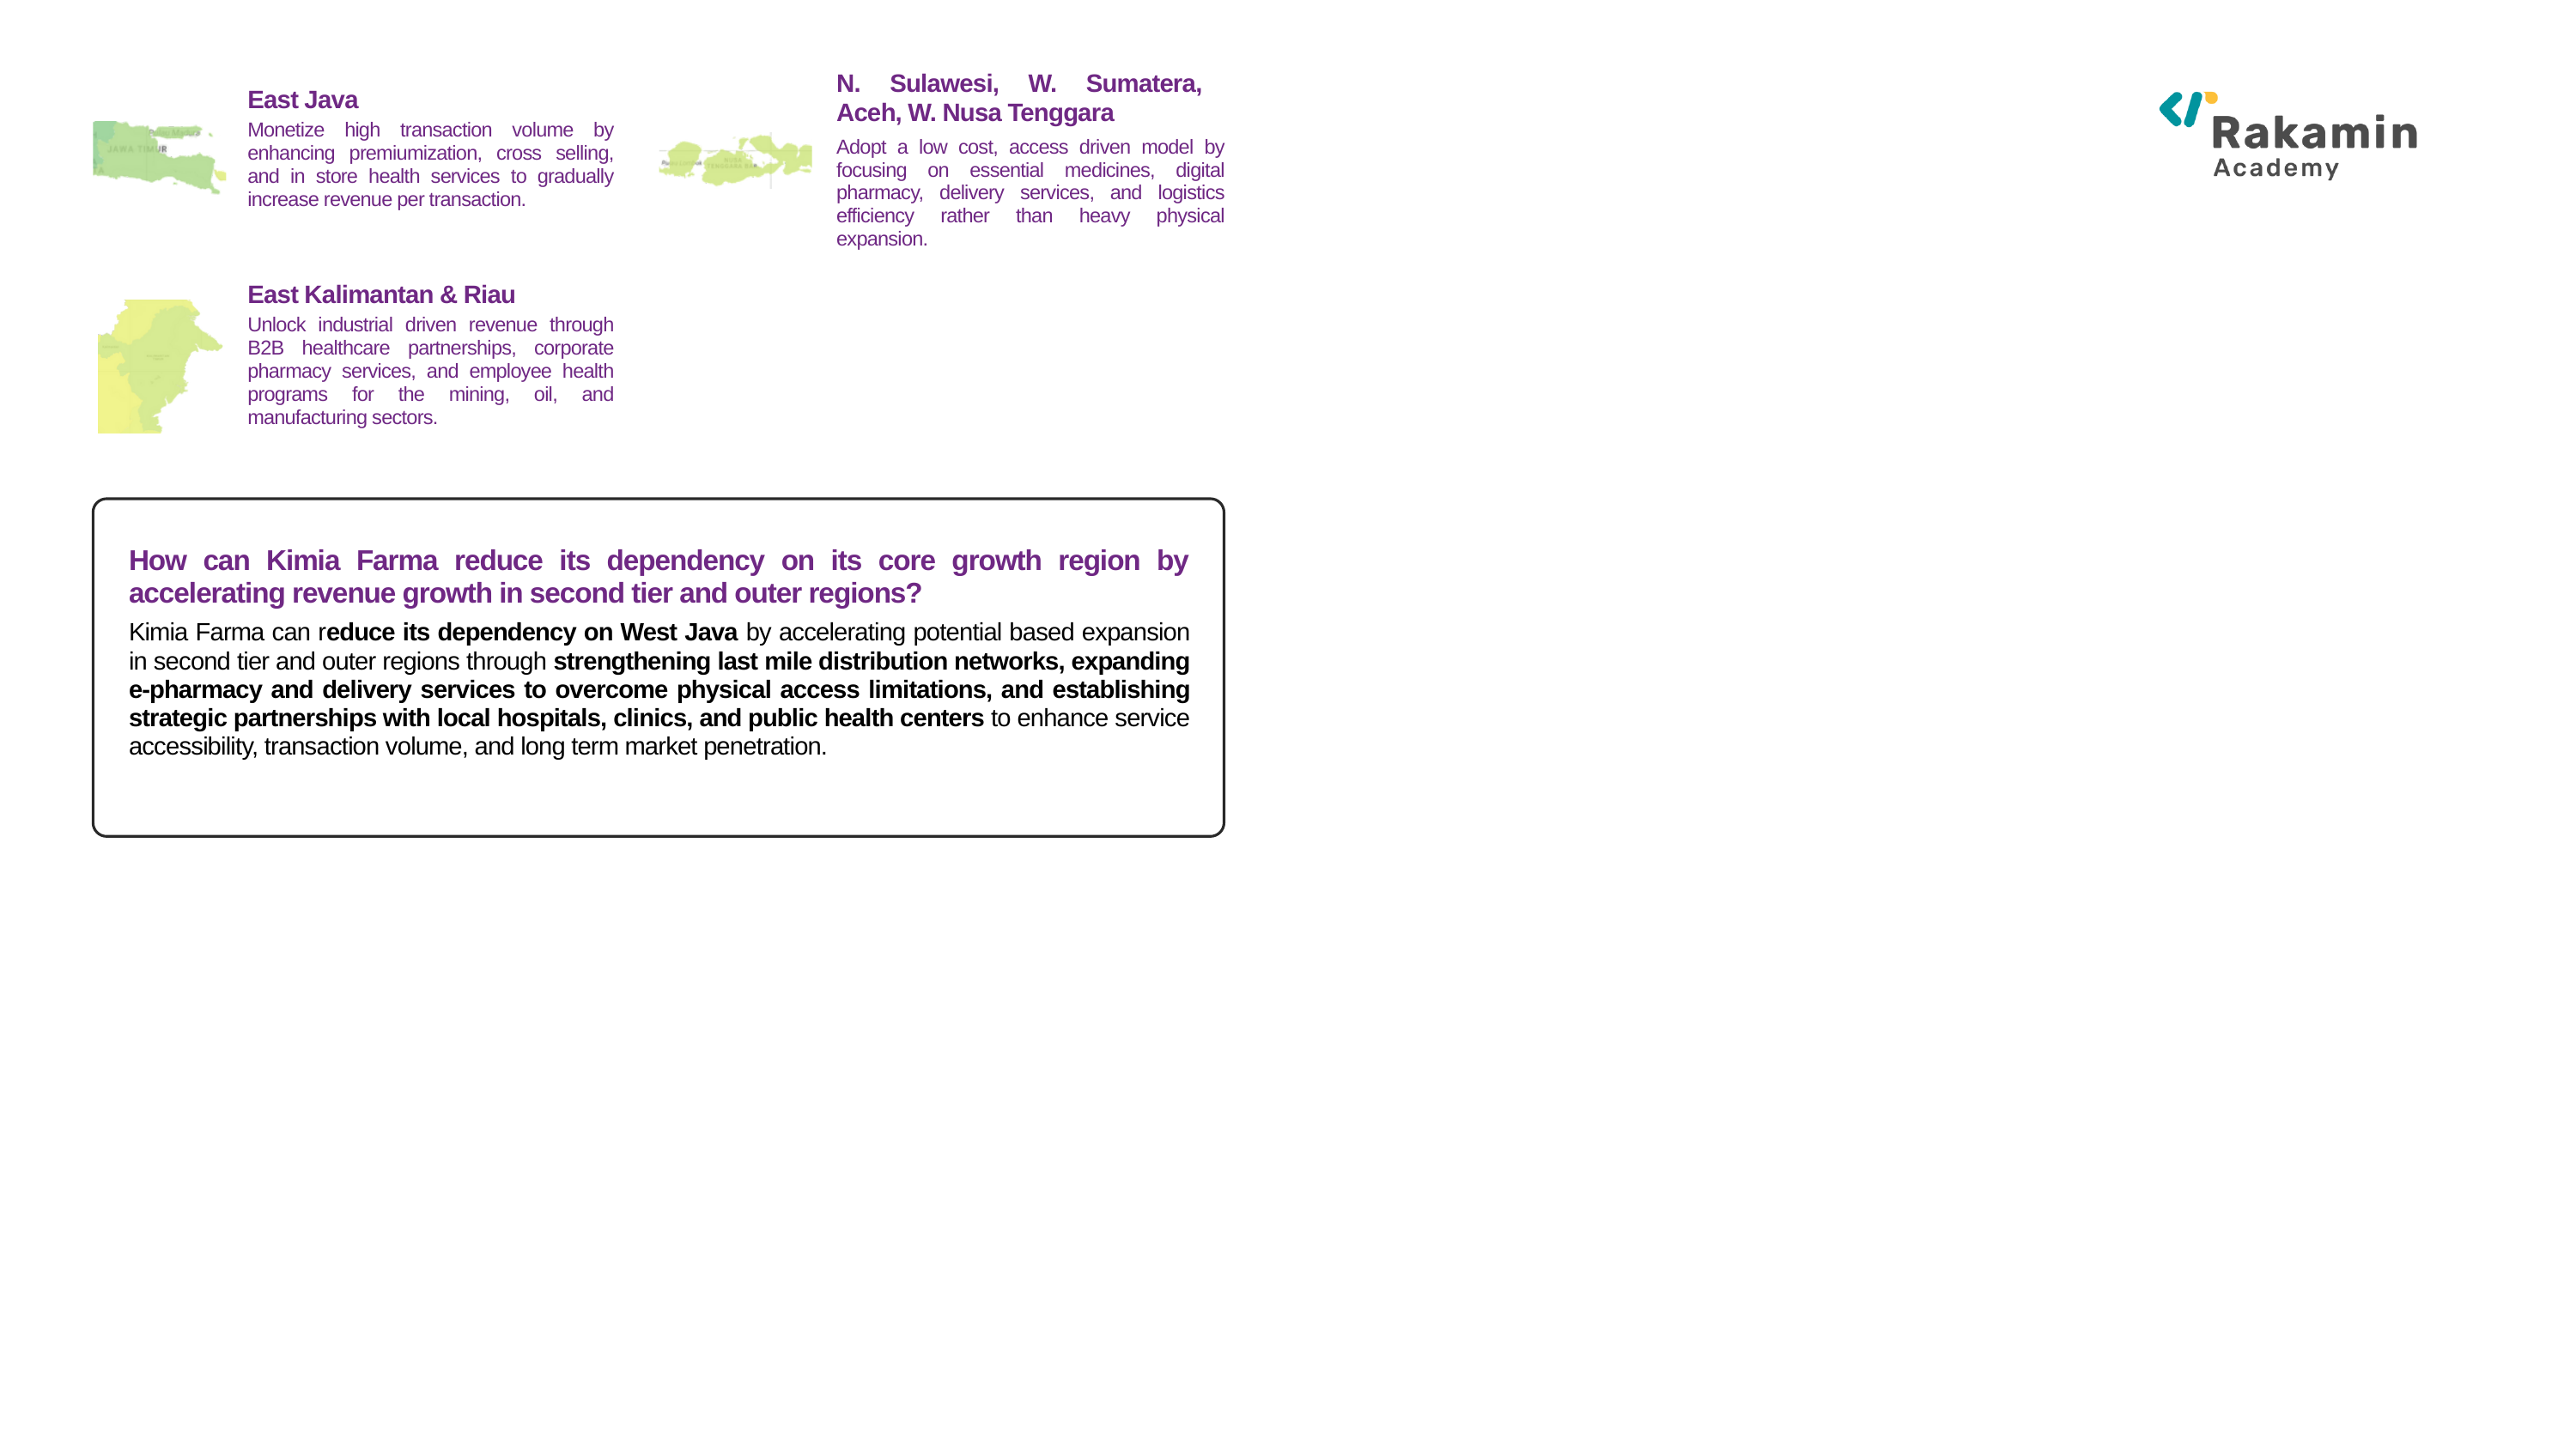

N. Sulawesi, W. Sumatera, Aceh, W. Nusa Tenggara
East Java
Monetize high transaction volume by enhancing premiumization, cross selling, and in store health services to gradually increase revenue per transaction.

Adopt a low cost, access driven model by focusing on essential medicines, digital pharmacy, delivery services, and logistics efficiency rather than heavy physical expansion.
East Kalimantan & Riau

Unlock industrial driven revenue through B2B healthcare partnerships, corporate pharmacy services, and employee health programs for the mining, oil, and manufacturing sectors.

How can Kimia Farma reduce its dependency on its core growth region by accelerating revenue growth in second tier and outer regions?
Kimia Farma can reduce its dependency on West Java by accelerating potential based expansion in second tier and outer regions through strengthening last mile distribution networks, expanding e-pharmacy and delivery services to overcome physical access limitations, and establishing strategic partnerships with local hospitals, clinics, and public health centers to enhance service accessibility, transaction volume, and long term market penetration.